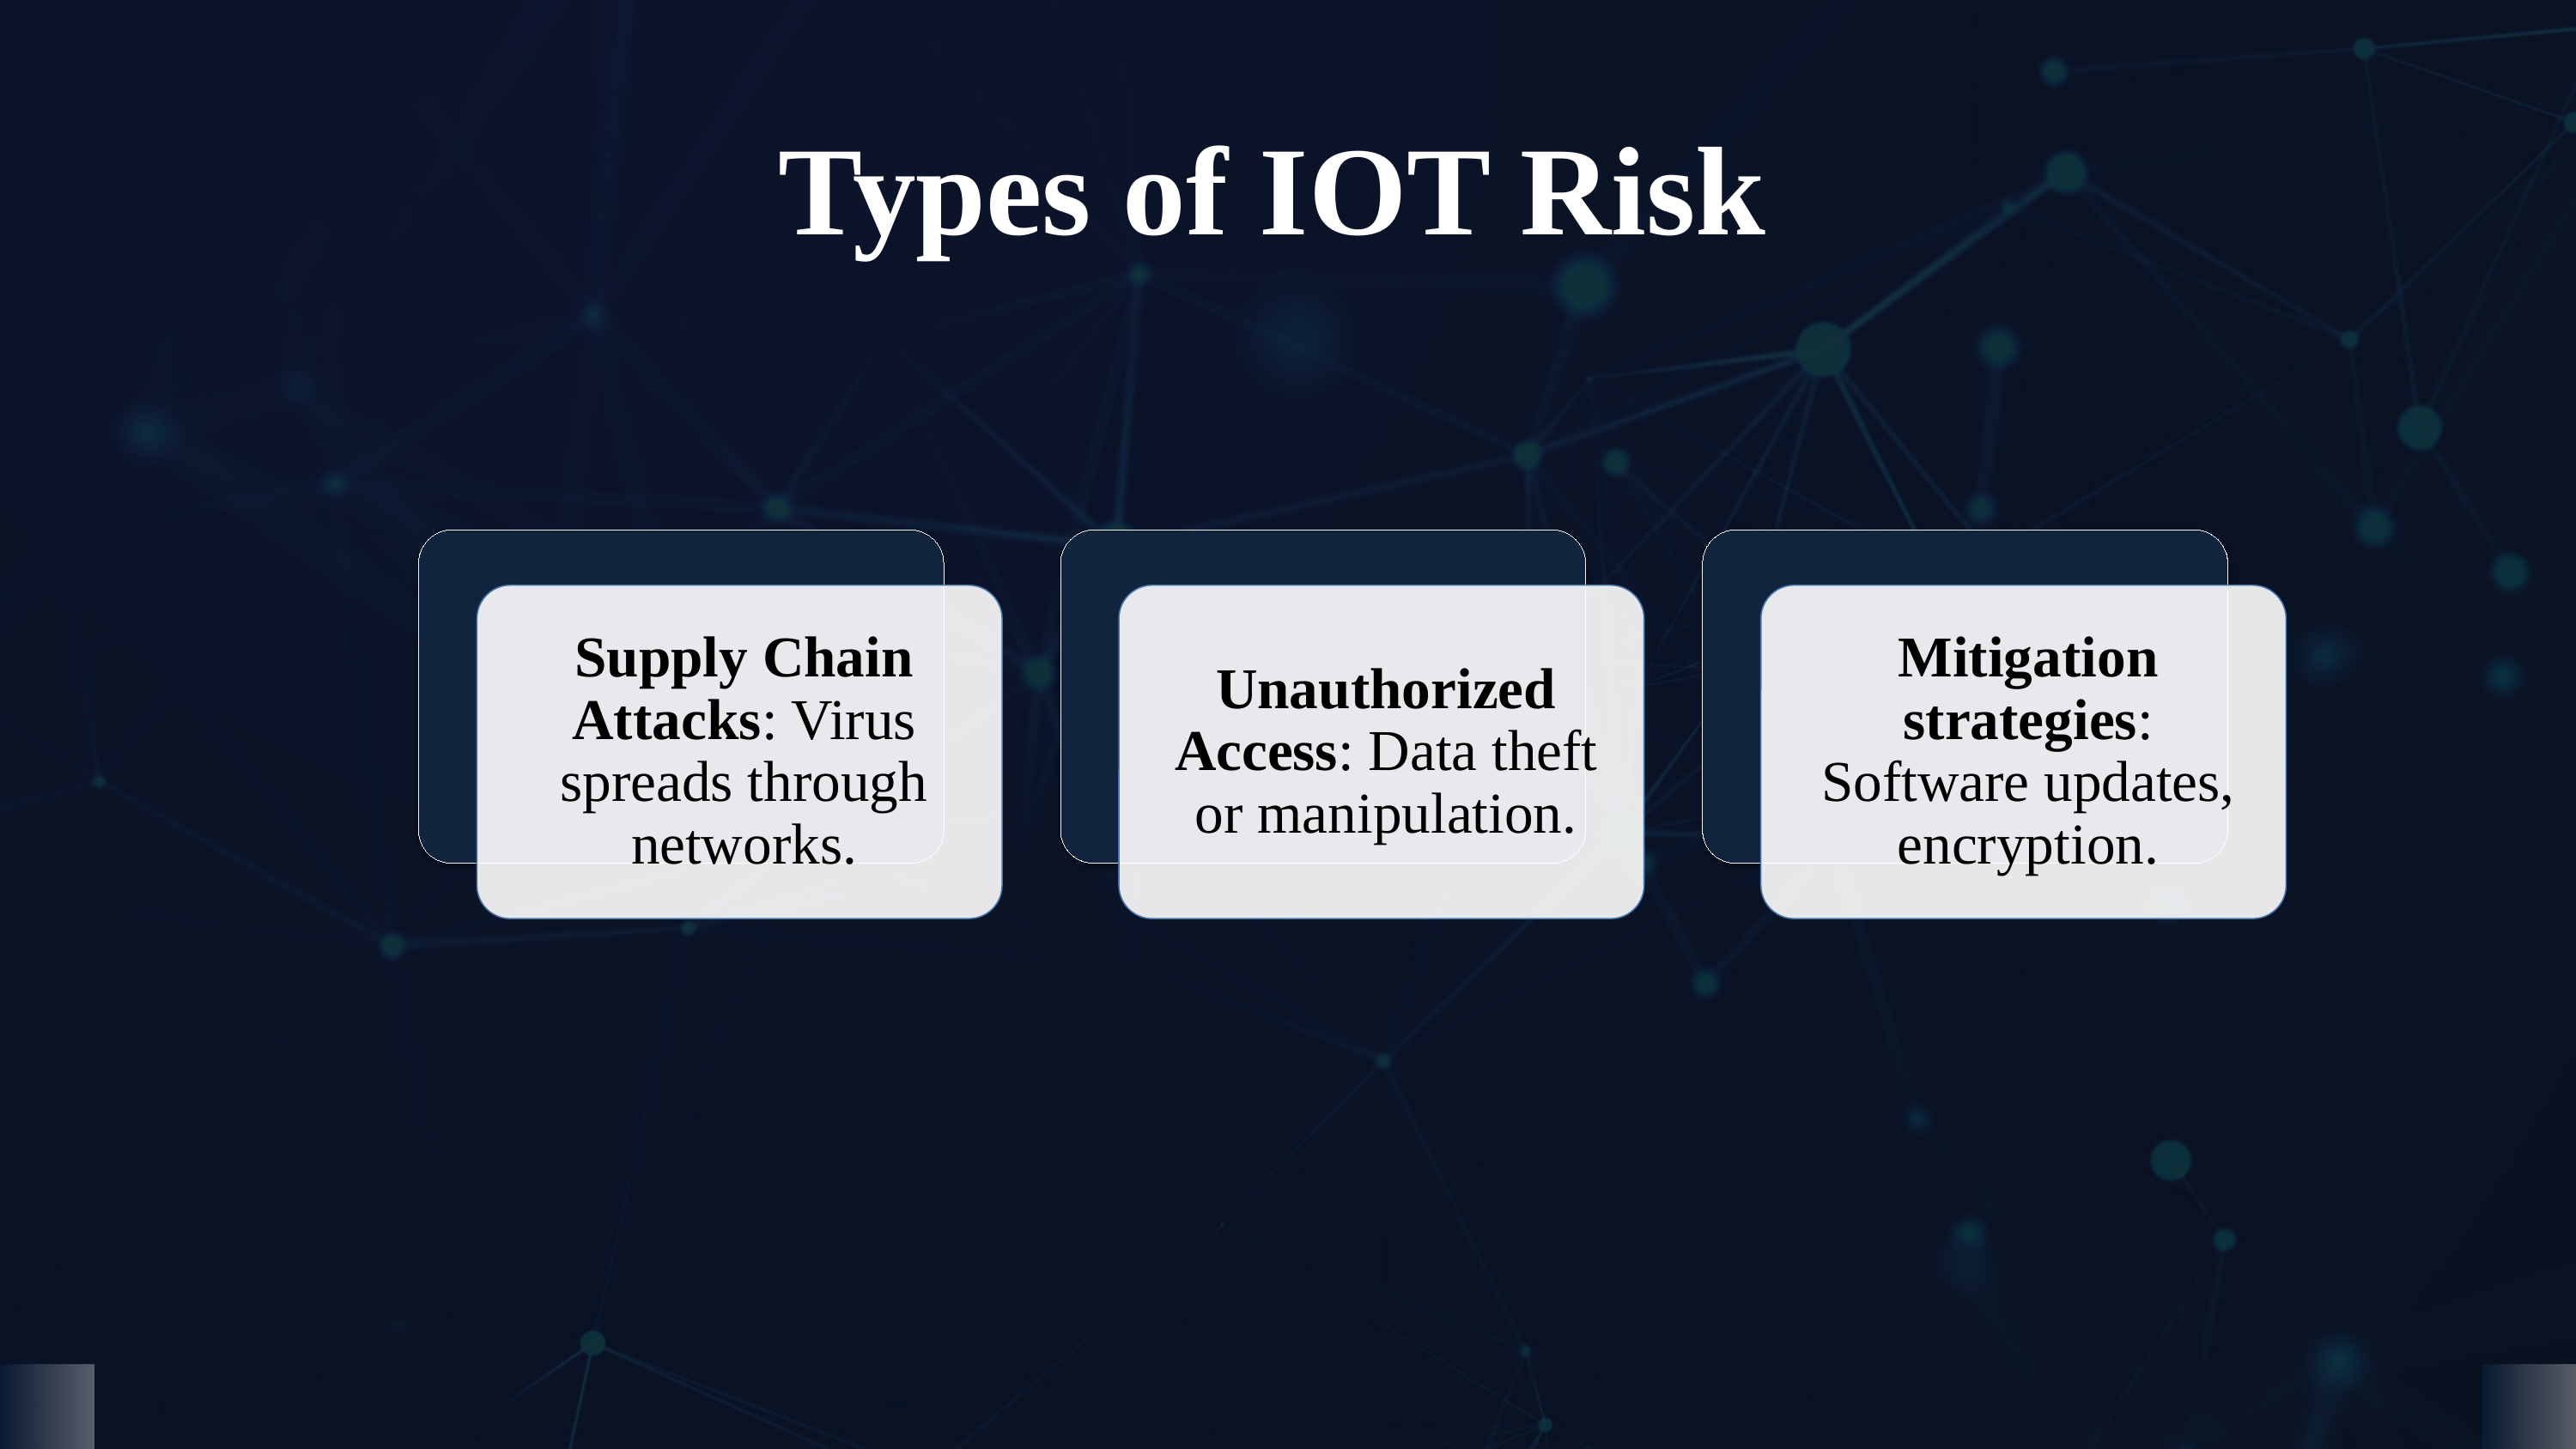

Types of IOT Risk
Supply Chain Attacks: Virus spreads through networks.
Unauthorized Access: Data theft or manipulation.
Mitigation strategies: Software updates, encryption.